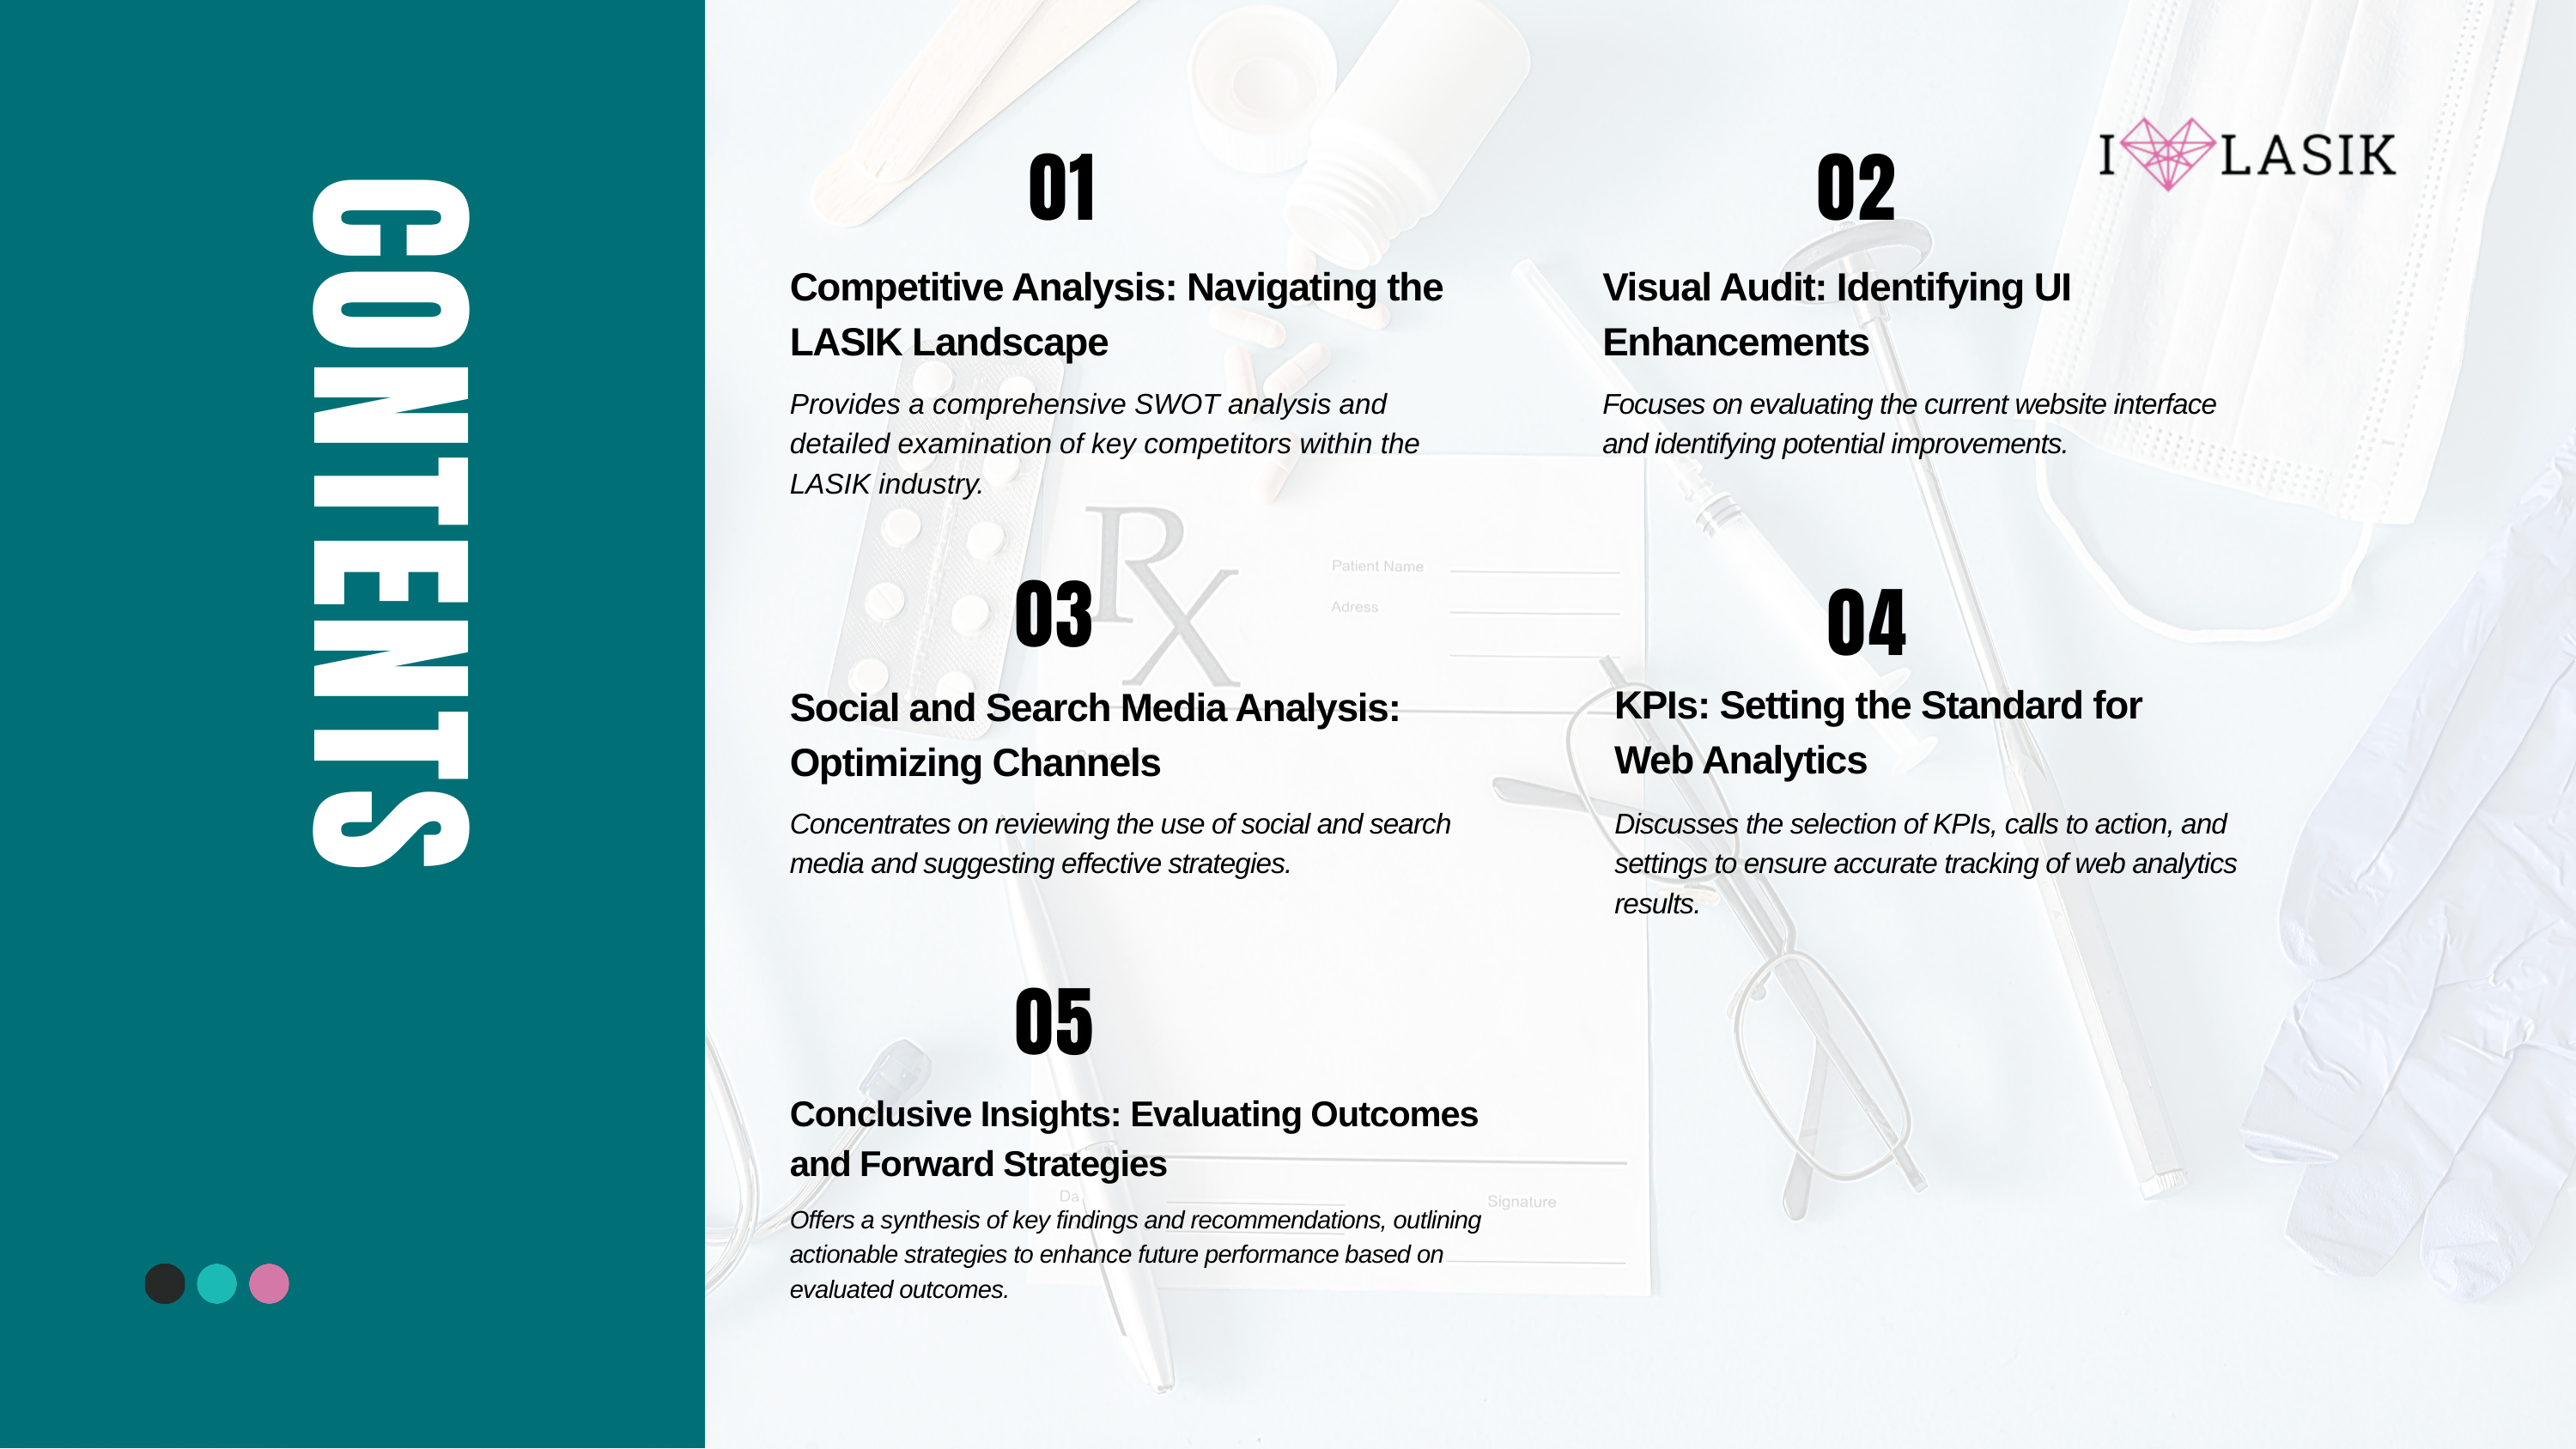

01
02
Competitive Analysis: Navigating the LASIK Landscape
Visual Audit: Identifying UI Enhancements
Provides a comprehensive SWOT analysis and detailed examination of key competitors within the LASIK industry.
Focuses on evaluating the current website interface and identifying potential improvements.
03
04
CONTENTS
KPIs: Setting the Standard for Web Analytics
Social and Search Media Analysis: Optimizing Channels
Concentrates on reviewing the use of social and search media and suggesting effective strategies.

Discusses the selection of KPIs, calls to action, and settings to ensure accurate tracking of web analytics results.

05
Conclusive Insights: Evaluating Outcomes and Forward Strategies
Offers a synthesis of key findings and recommendations, outlining actionable strategies to enhance future performance based on evaluated outcomes.